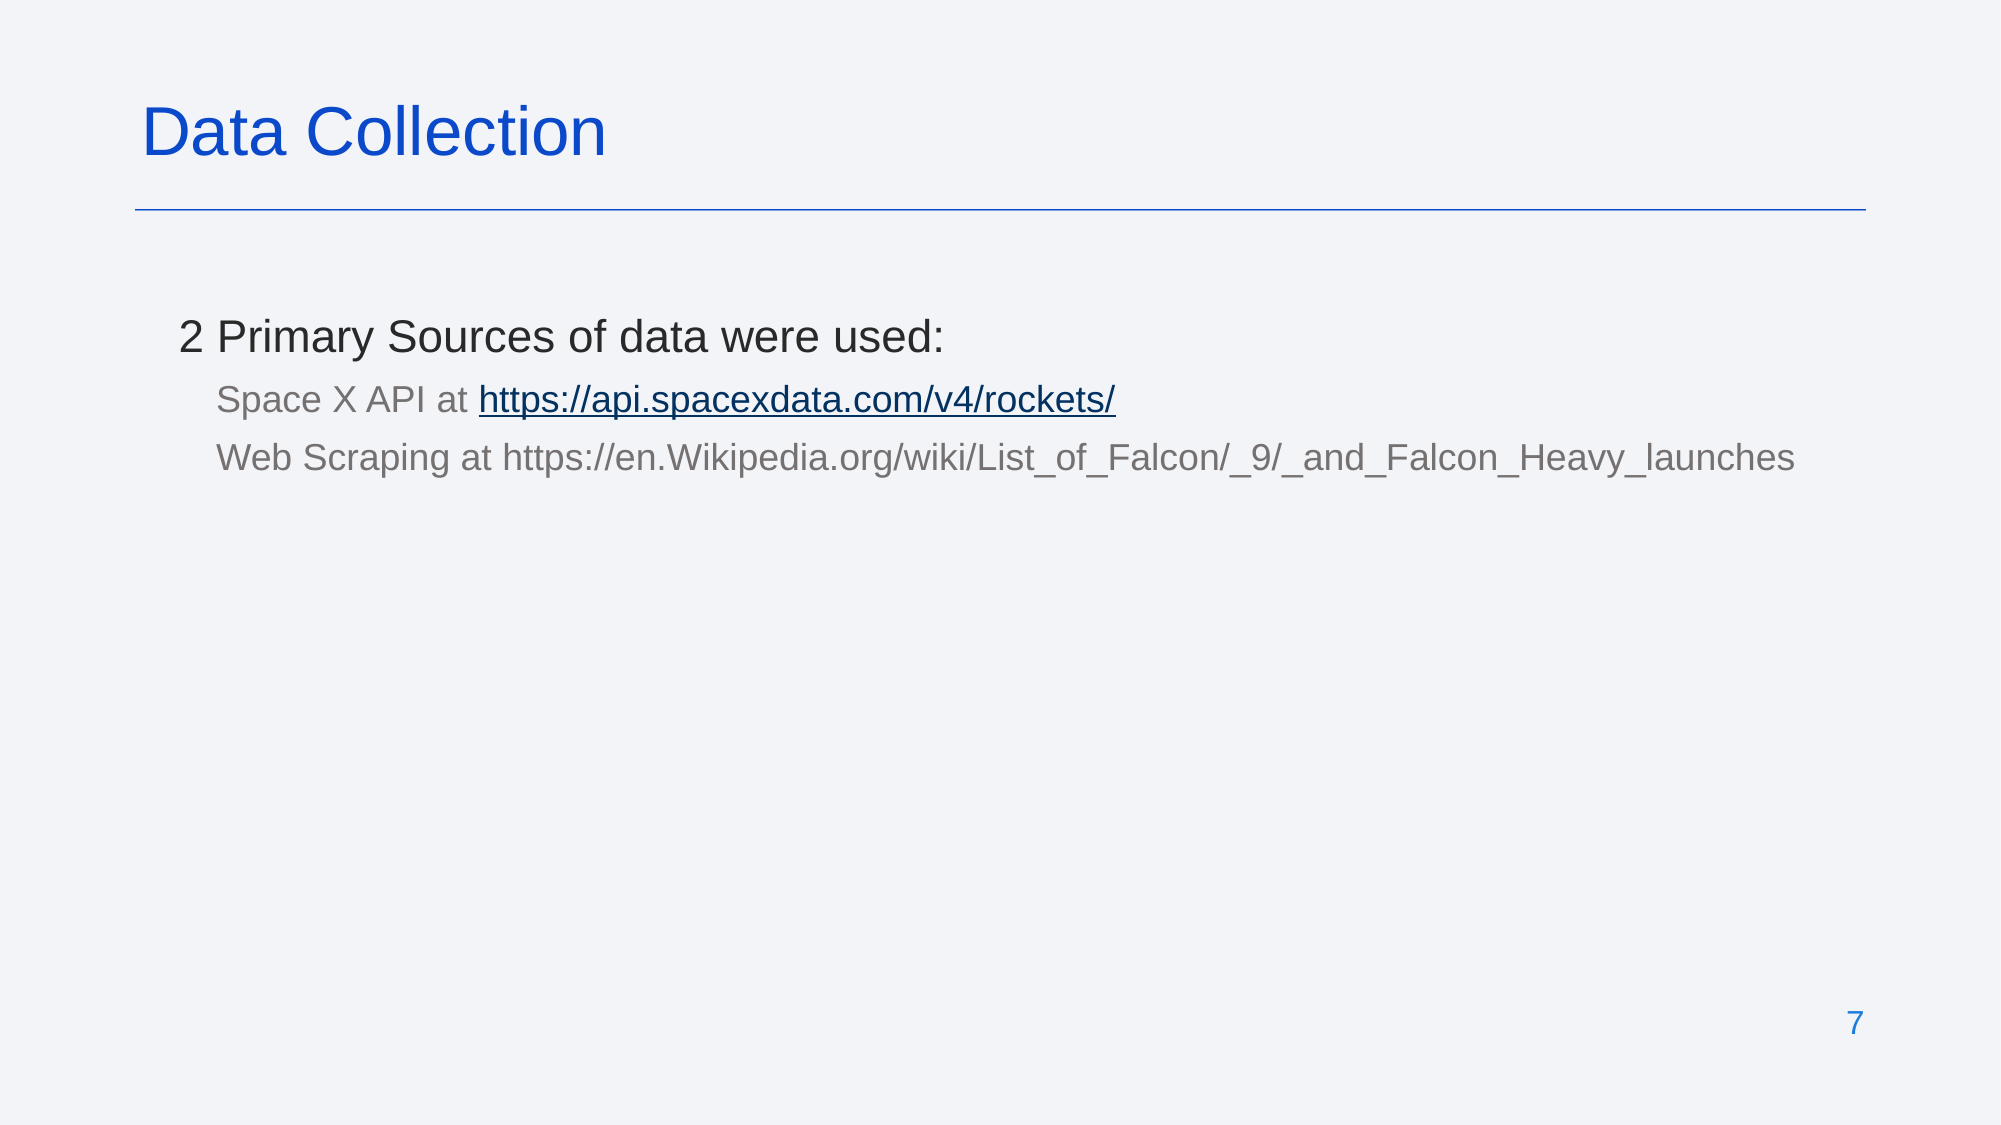

Data Collection
2 Primary Sources of data were used:
Space X API at https://api.spacexdata.com/v4/rockets/
Web Scraping at https://en.Wikipedia.org/wiki/List_of_Falcon/_9/_and_Falcon_Heavy_launches

7